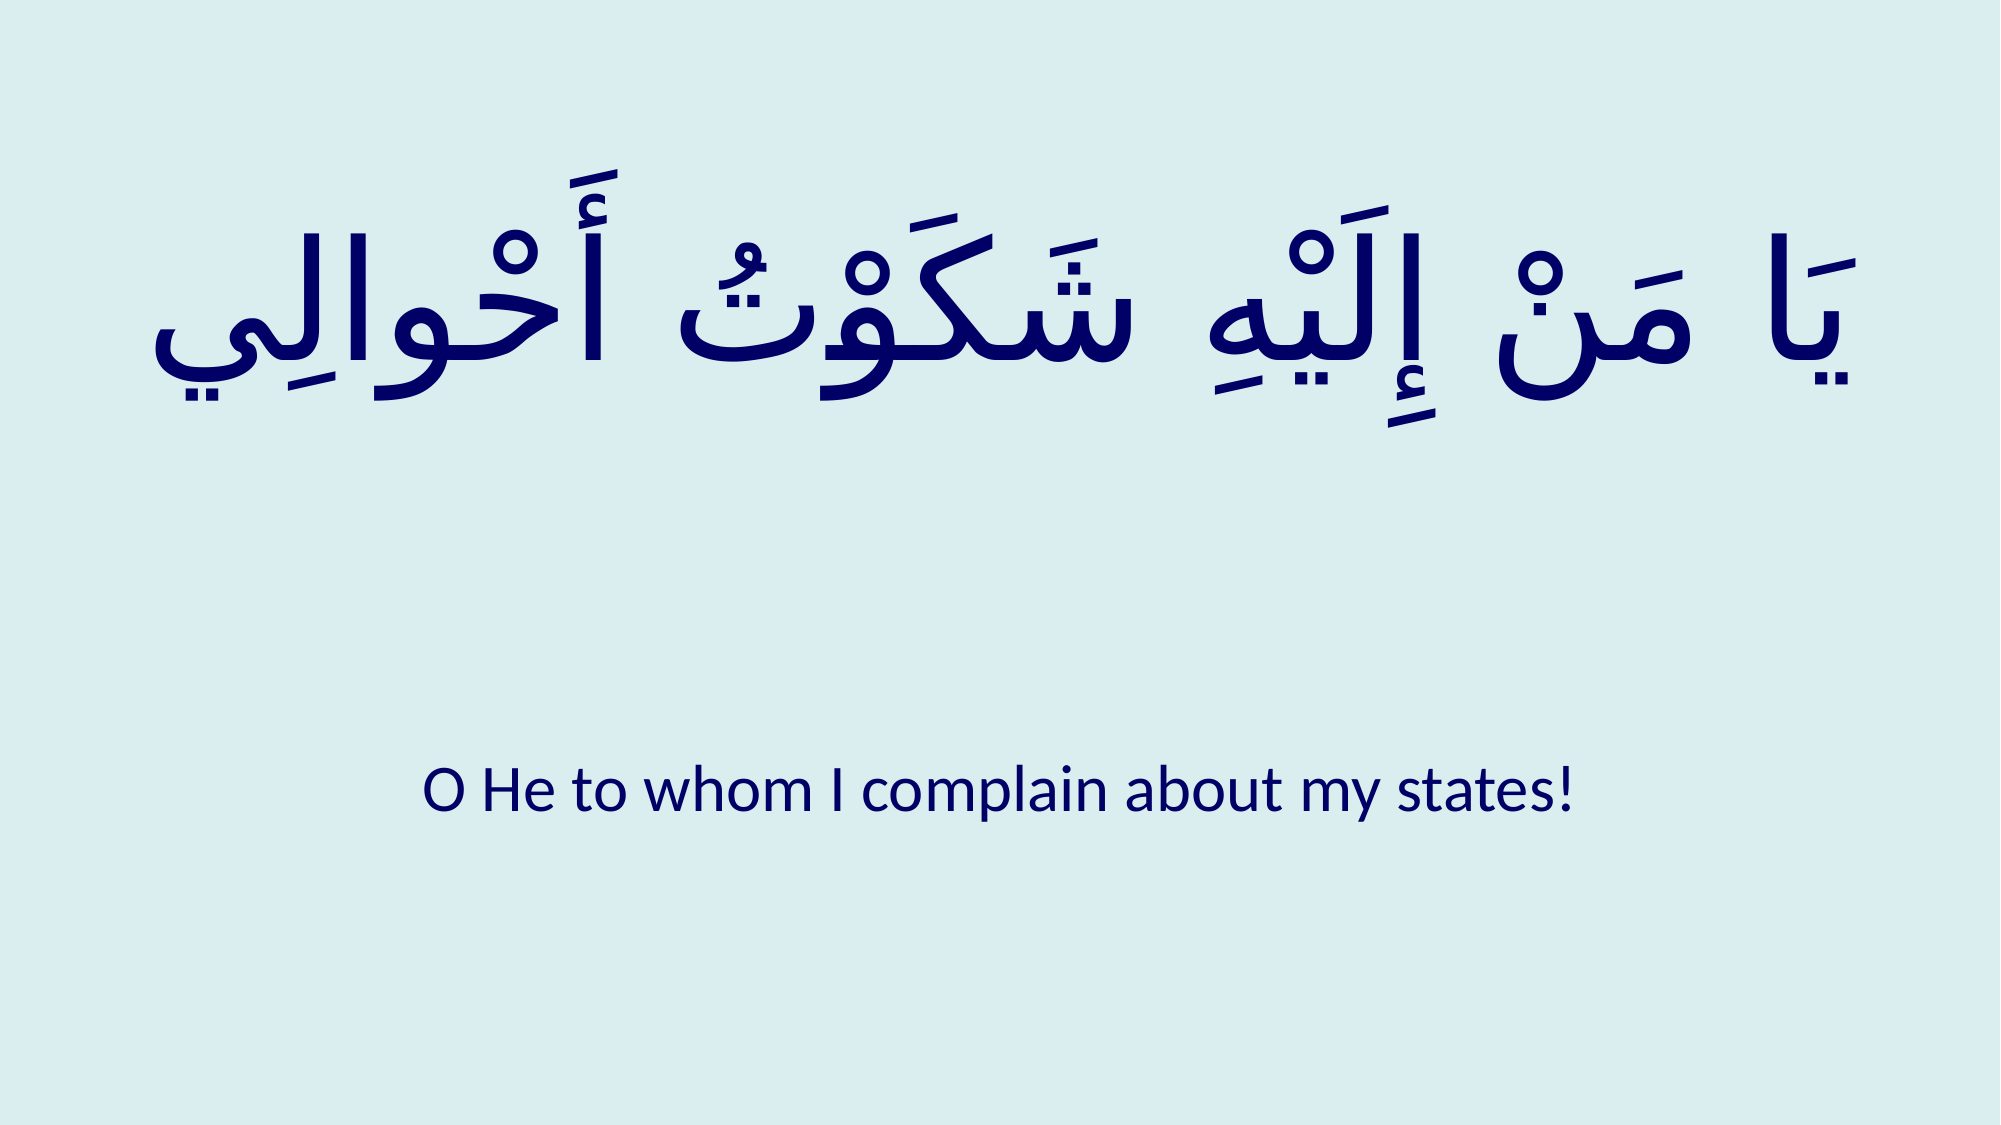

# یَا مَنْ إِلَیْهِ شَكَوْتُ أَحْوالِي
O He to whom I complain about my states!